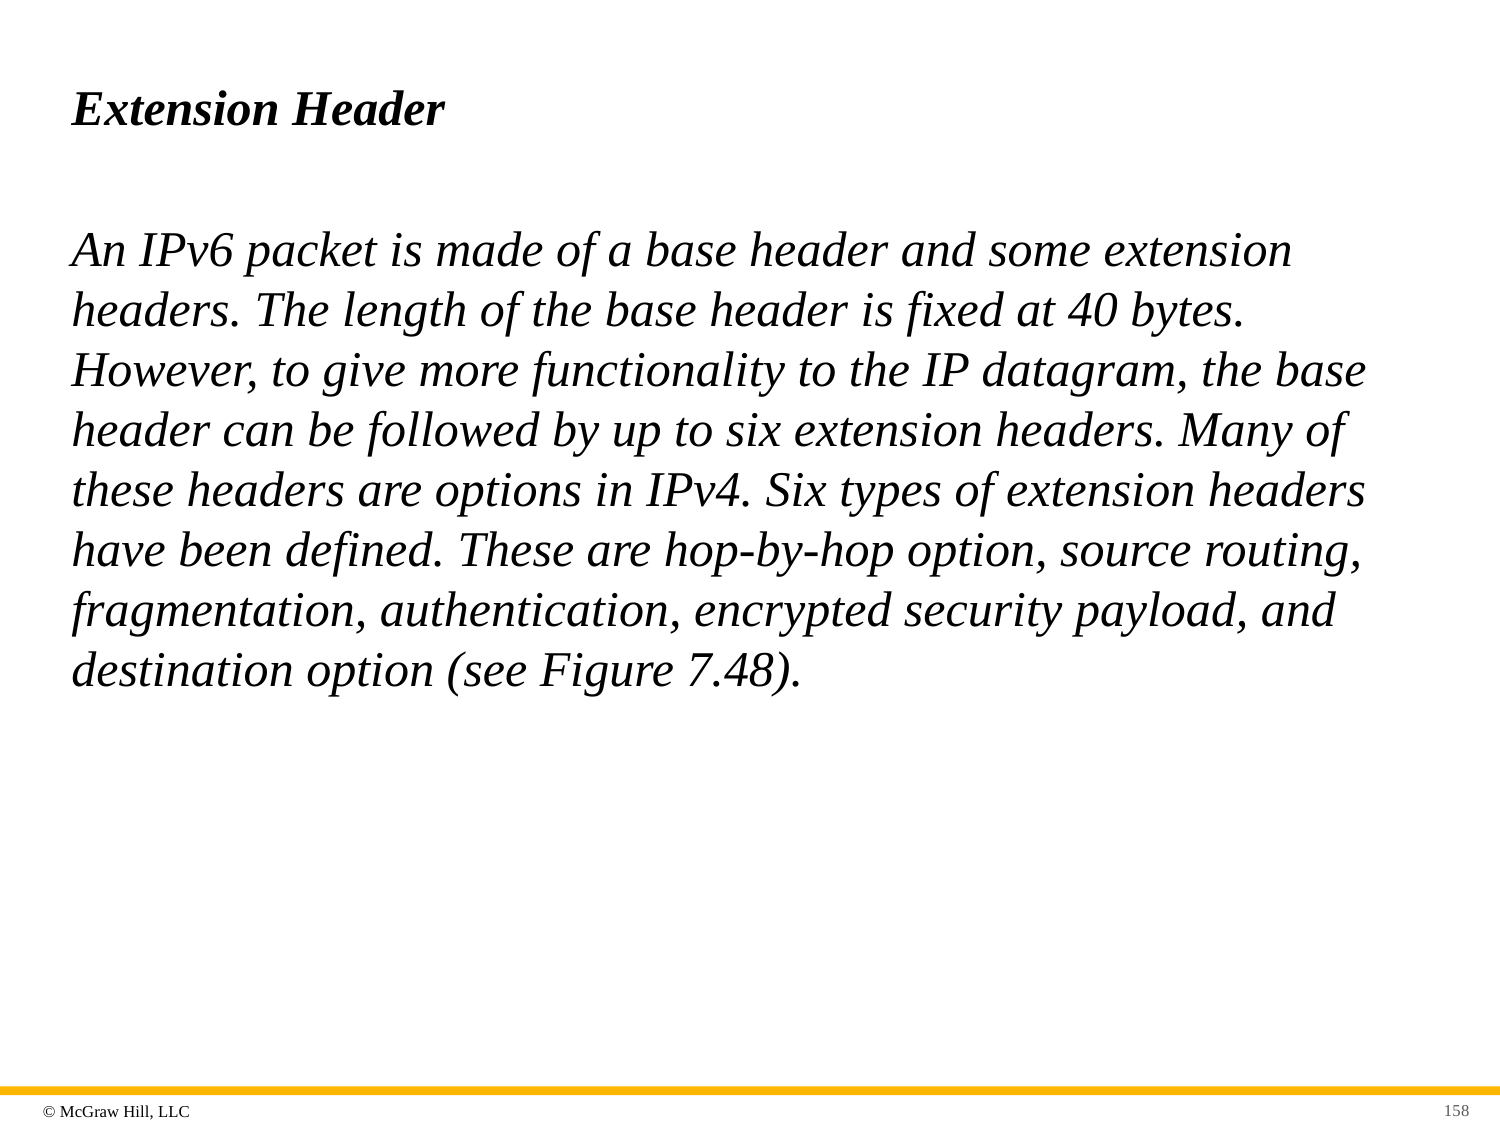

# Extension Header
An IPv6 packet is made of a base header and some extension headers. The length of the base header is fixed at 40 bytes. However, to give more functionality to the IP datagram, the base header can be followed by up to six extension headers. Many of these headers are options in IPv4. Six types of extension headers have been defined. These are hop-by-hop option, source routing, fragmentation, authentication, encrypted security payload, and destination option (see Figure 7.48).
158